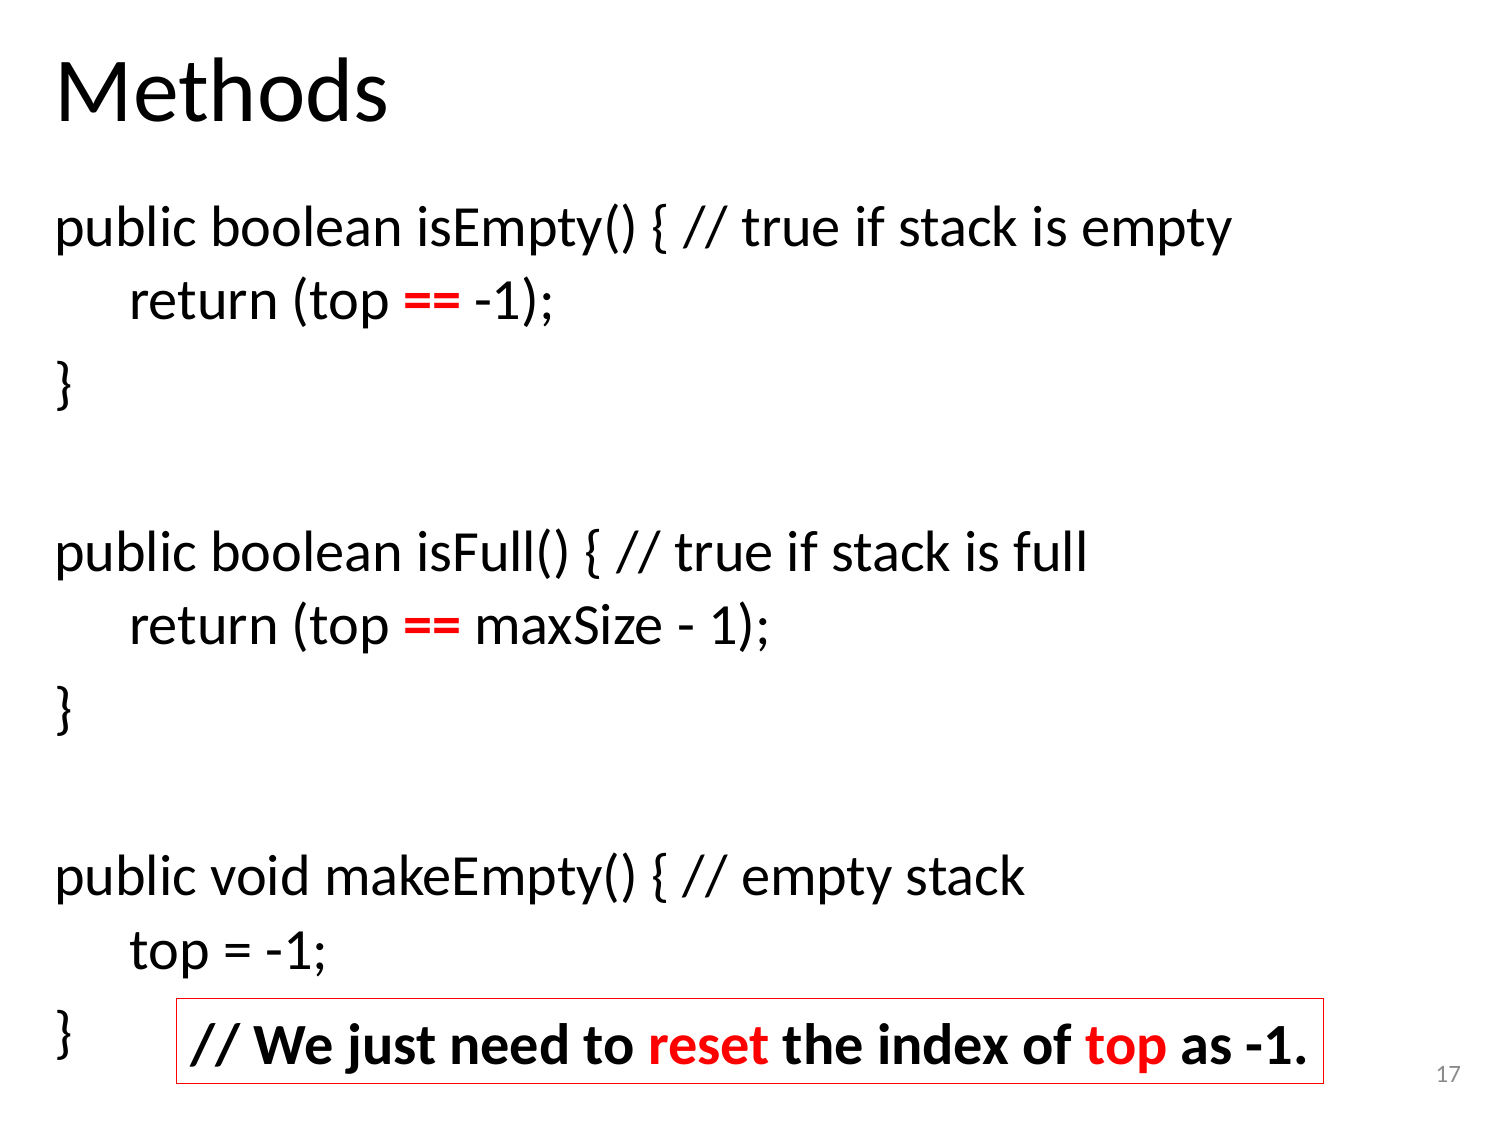

# Methods
public boolean isEmpty() { // true if stack is empty
return (top == -1);
}

public boolean isFull() { // true if stack is full
return (top == maxSize - 1);
}

public void makeEmpty() { // empty stack
top = -1;
}

// We just need to reset the index of top as -1.
17